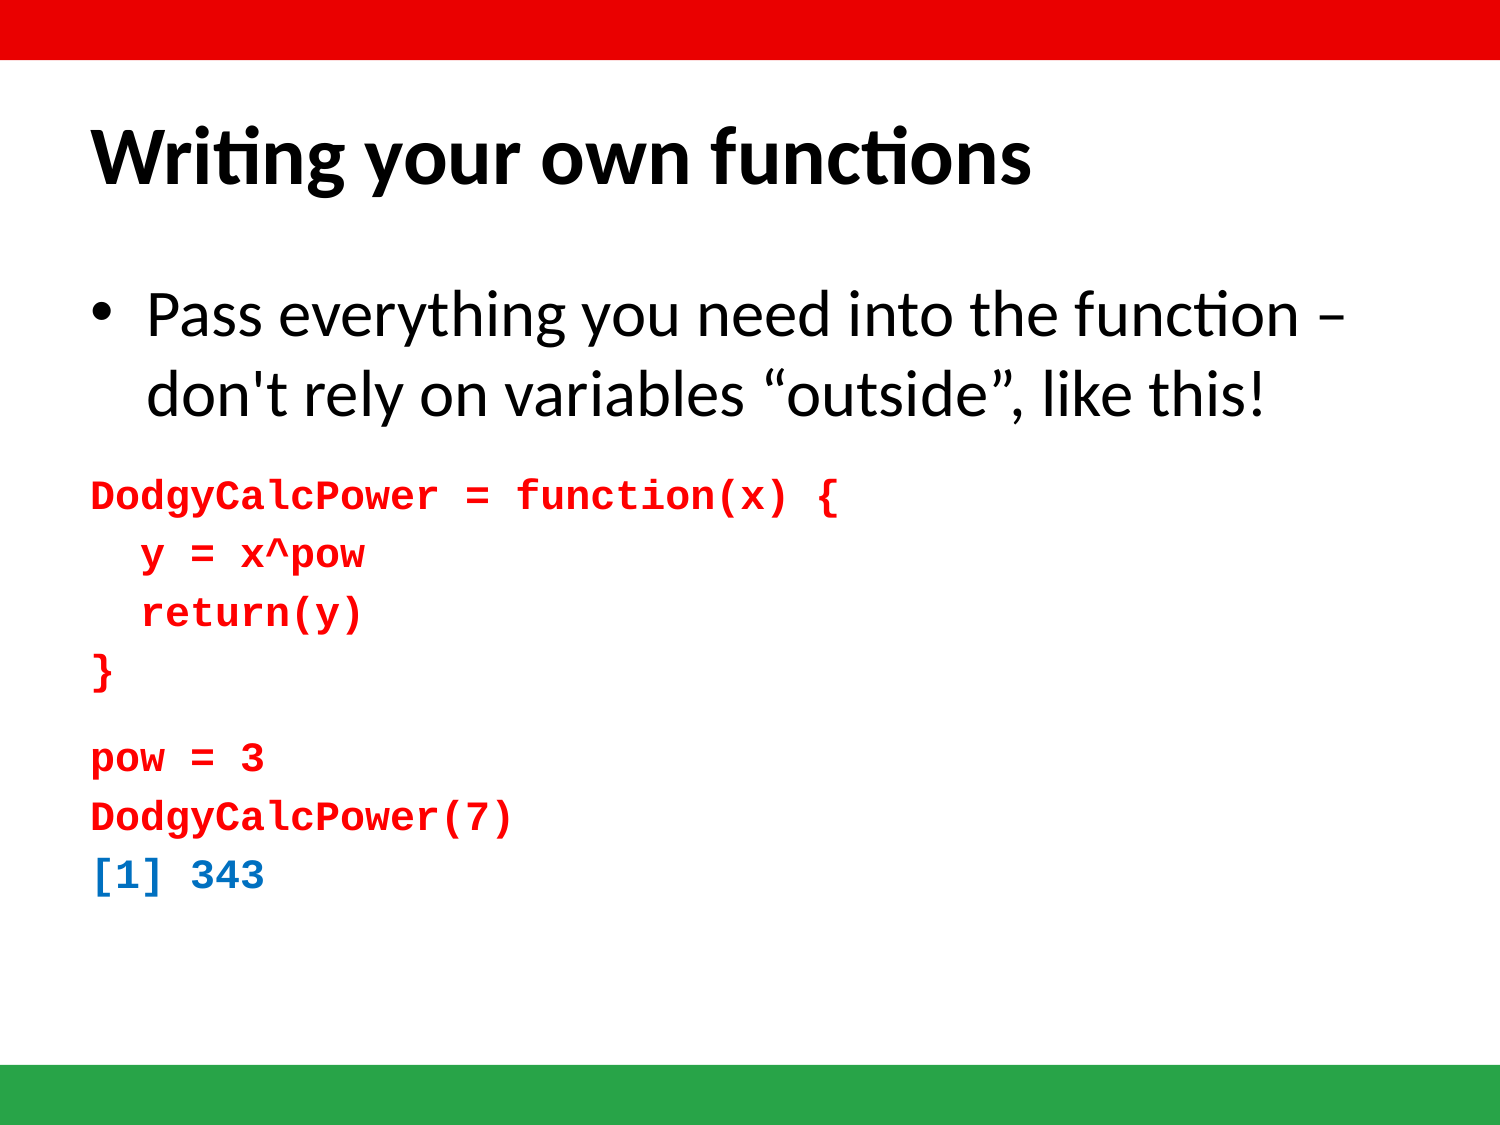

# Writing your own functions
Pass everything you need into the function – don't rely on variables “outside”, like this!

DodgyCalcPower = function(x) {
  y = x^pow
  return(y)
}

pow = 3
DodgyCalcPower(7)
[1] 343